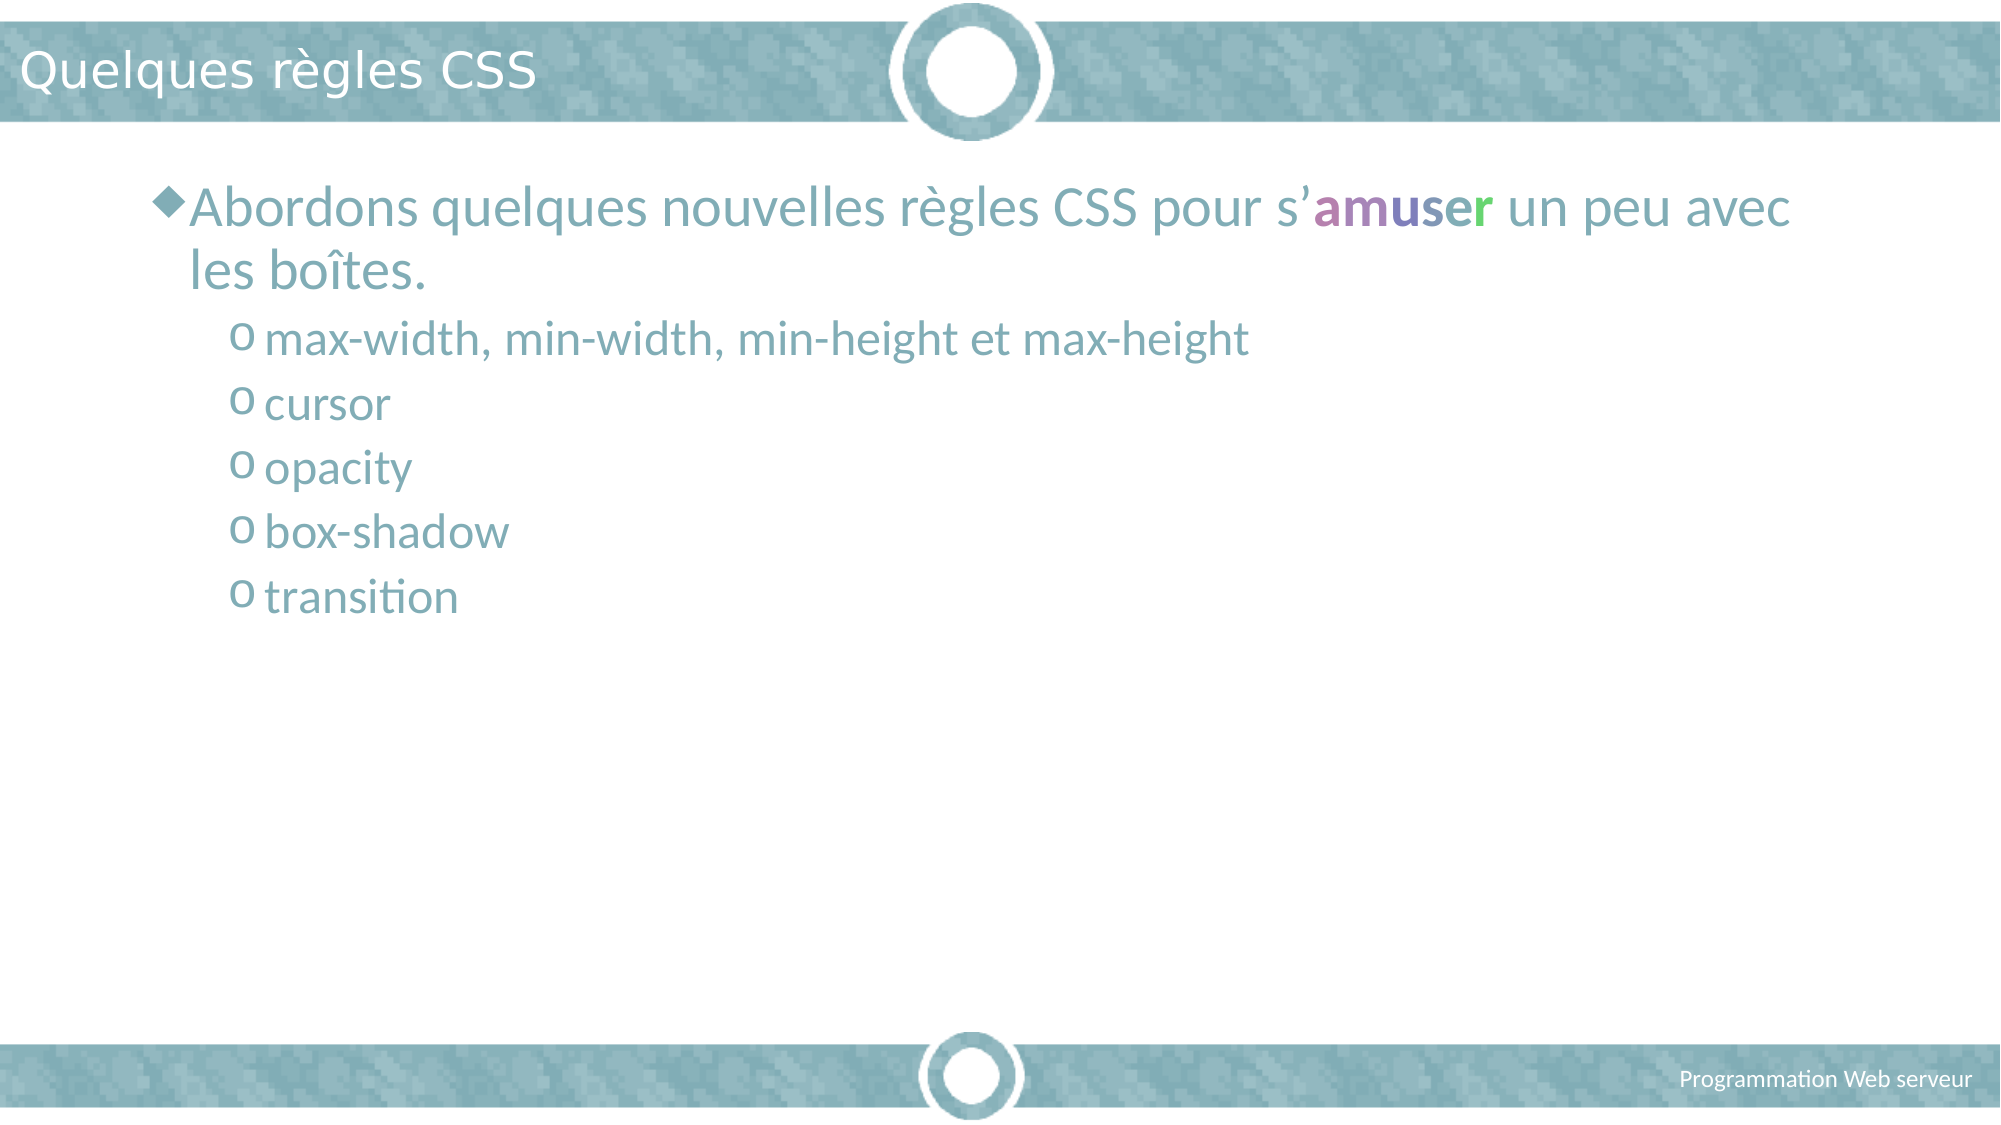

# Quelques règles CSS
Abordons quelques nouvelles règles CSS pour s’amuser un peu avec les boîtes.
max-width, min-width, min-height et max-height
cursor
opacity
box-shadow
transition